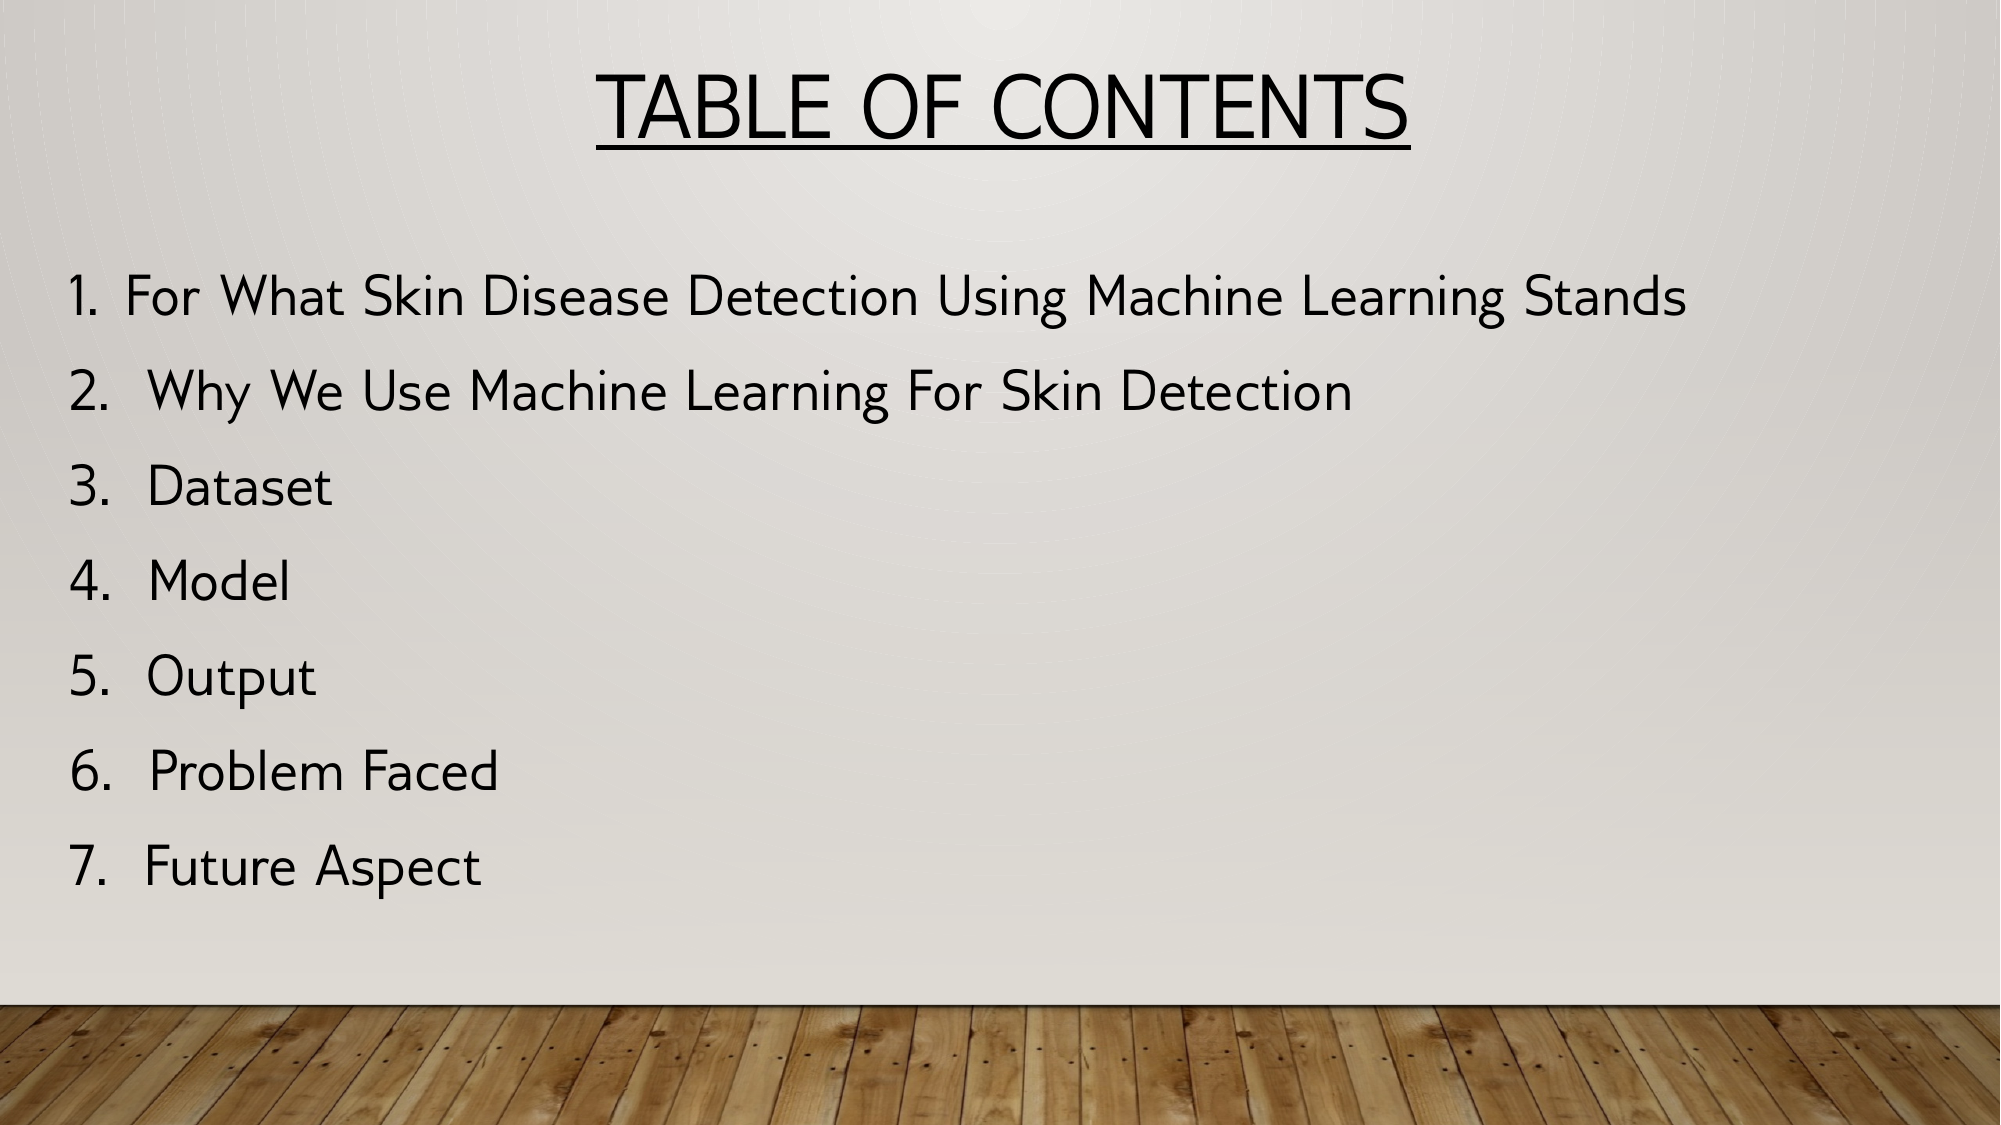

TABLE OF CONTENTS
For What Skin Disease Detection Using Machine Learning Stands
2.  Why We Use Machine Learning For Skin Detection
3.  Dataset
4.  Model
5.  Output
6.  Problem Faced
7.  Future Aspect